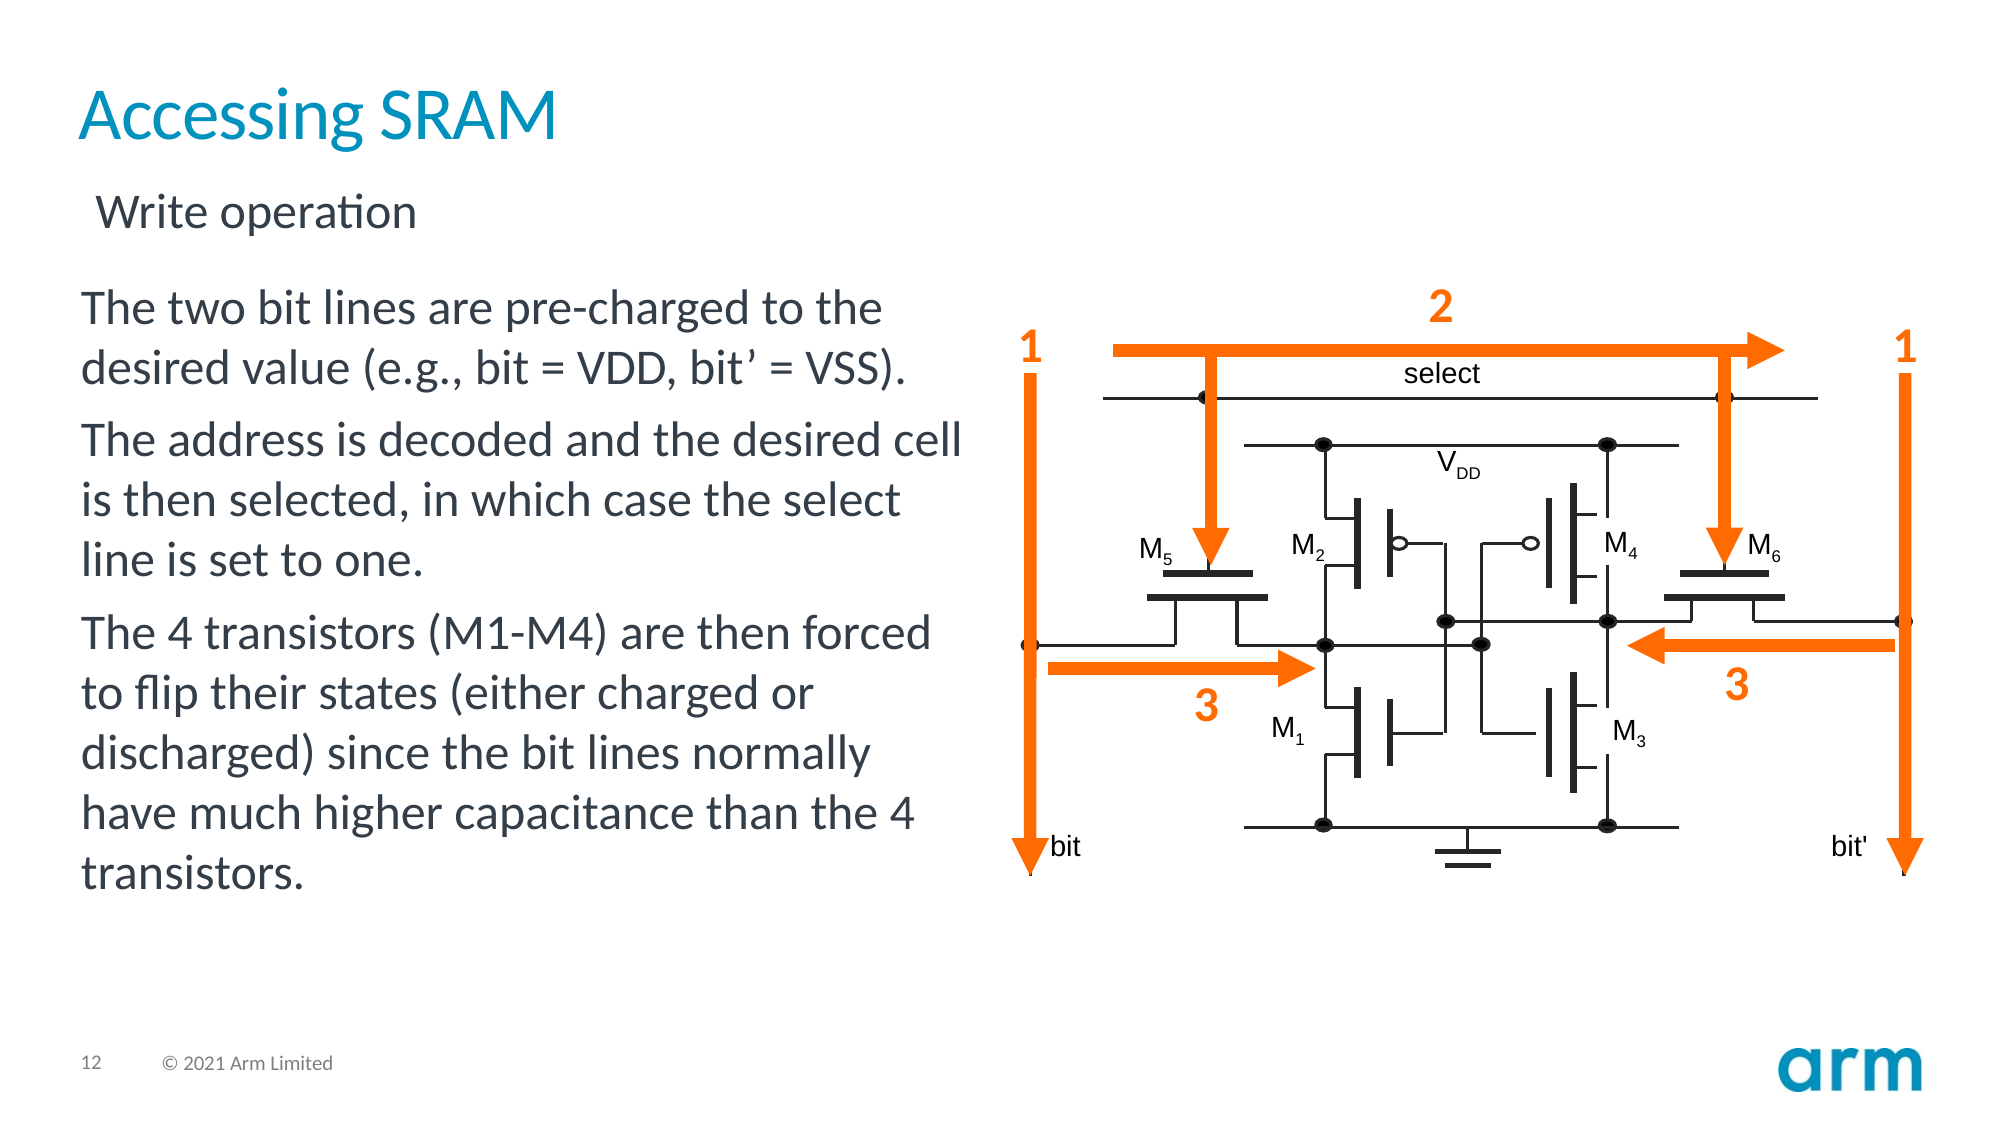

# Accessing SRAM
Write operation
The two bit lines are pre-charged to the desired value (e.g., bit = VDD, bit’ = VSS).
The address is decoded and the desired cell is then selected, in which case the select line is set to one.
The 4 transistors (M1-M4) are then forced to flip their states (either charged or discharged) since the bit lines normally have much higher capacitance than the 4 transistors.
2
1
1
select

VDD

	M4
	M2
	M6
	M5

	M1
	M3

bit
bit'

3
3